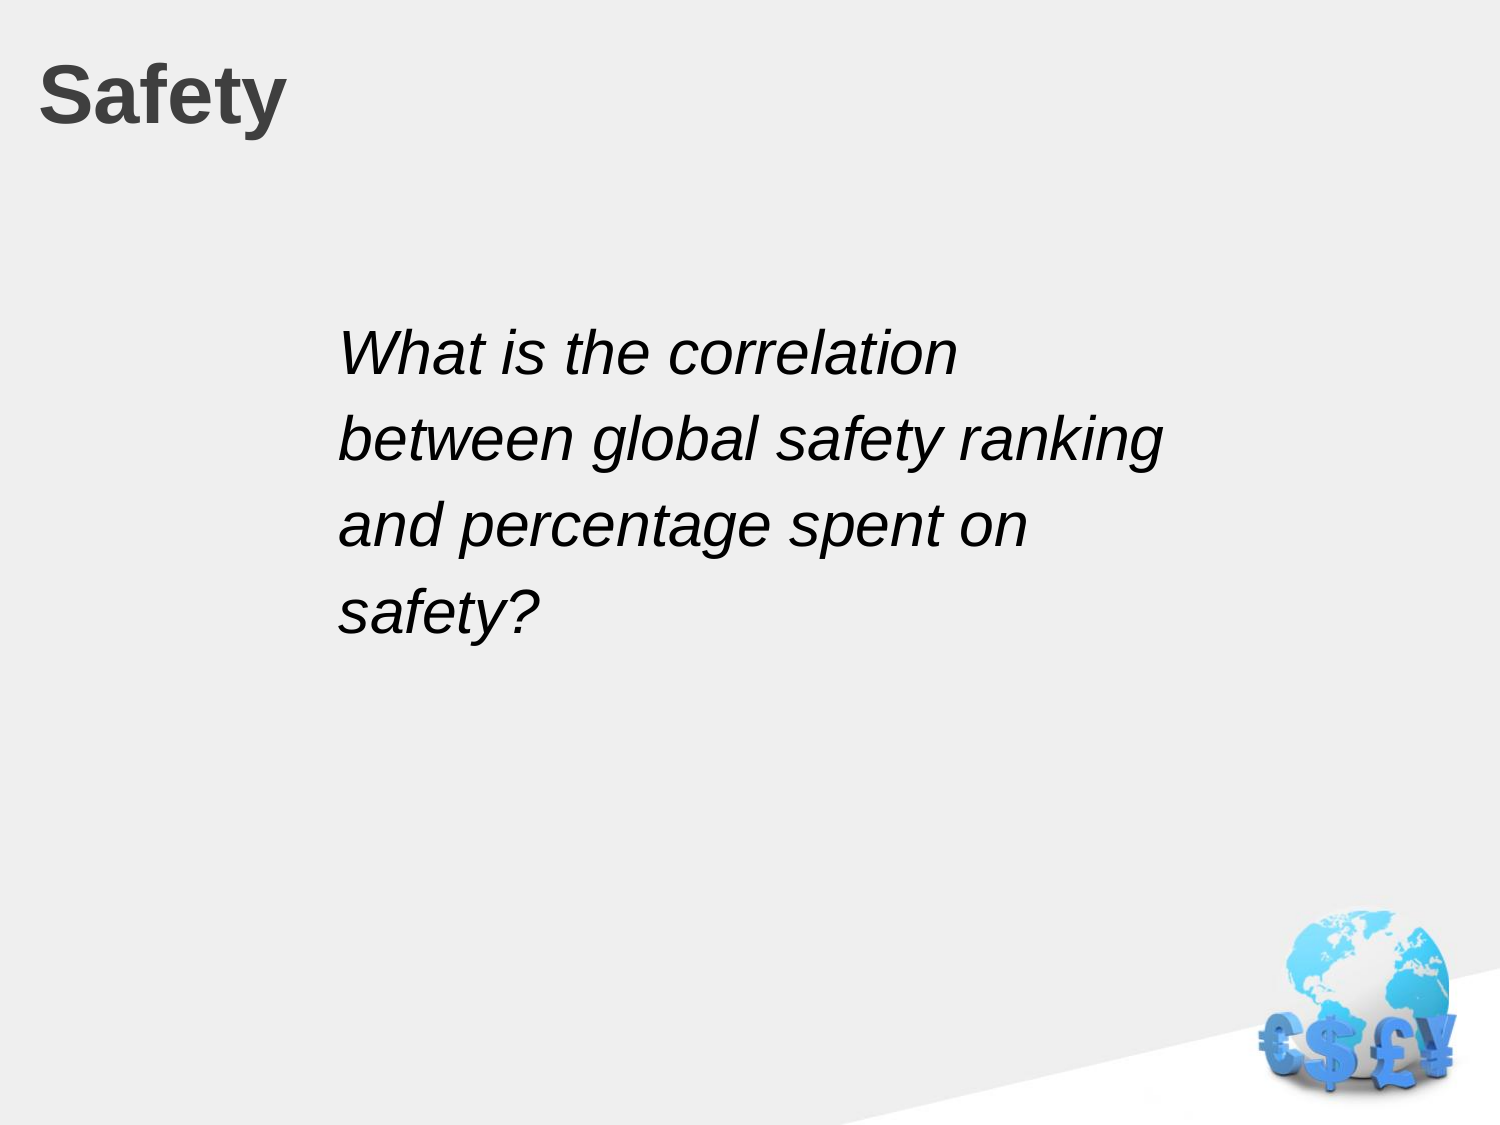

# Safety
What is the correlation between global safety ranking and percentage spent on safety?